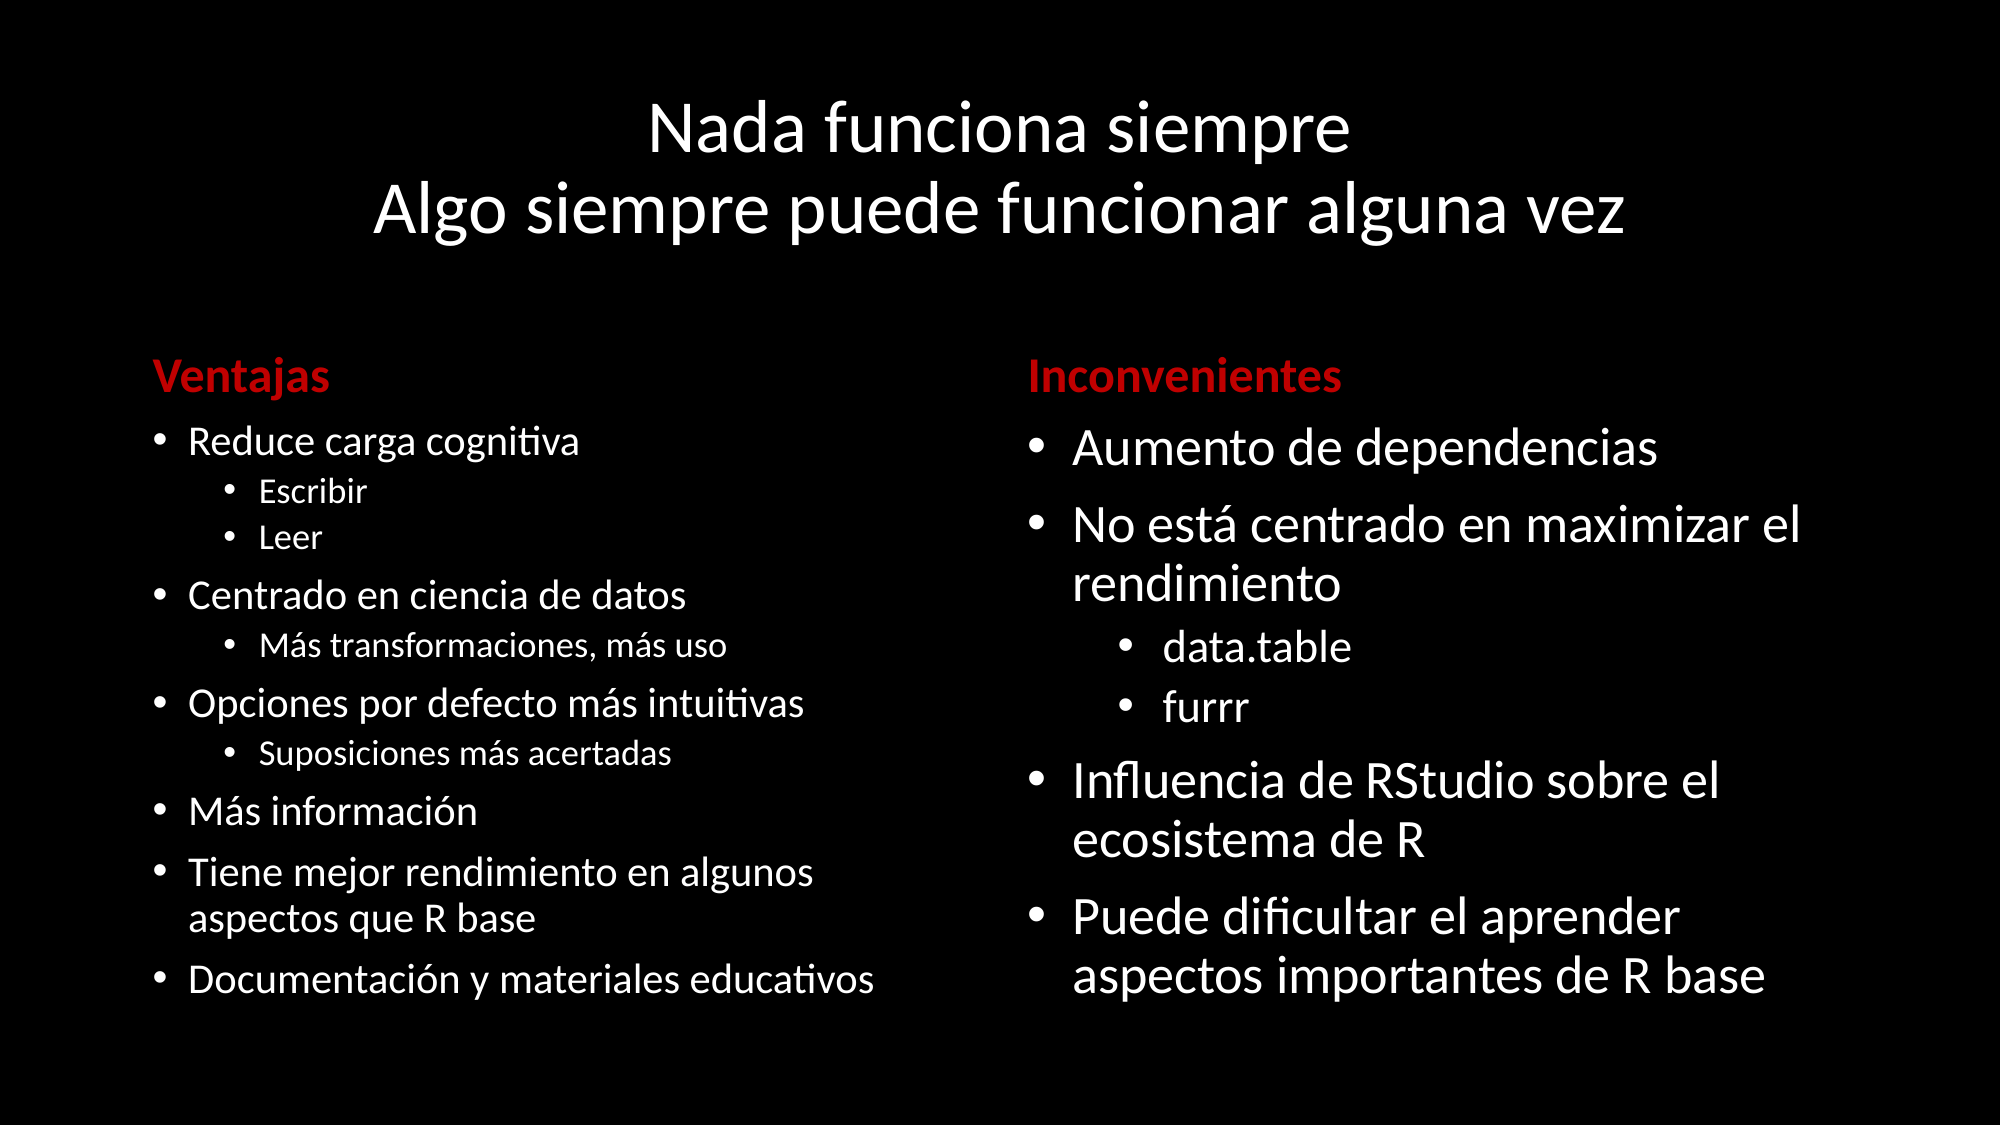

# Nada funciona siempre Algo siempre puede funcionar alguna vez
Ventajas
Inconvenientes
Reduce carga cognitiva
Escribir
Leer
Centrado en ciencia de datos
Más transformaciones, más uso
Opciones por defecto más intuitivas
Suposiciones más acertadas
Más información
Tiene mejor rendimiento en algunos aspectos que R base
Documentación y materiales educativos
Aumento de dependencias
No está centrado en maximizar el rendimiento
data.table
furrr
Influencia de RStudio sobre el ecosistema de R
Puede dificultar el aprender aspectos importantes de R base